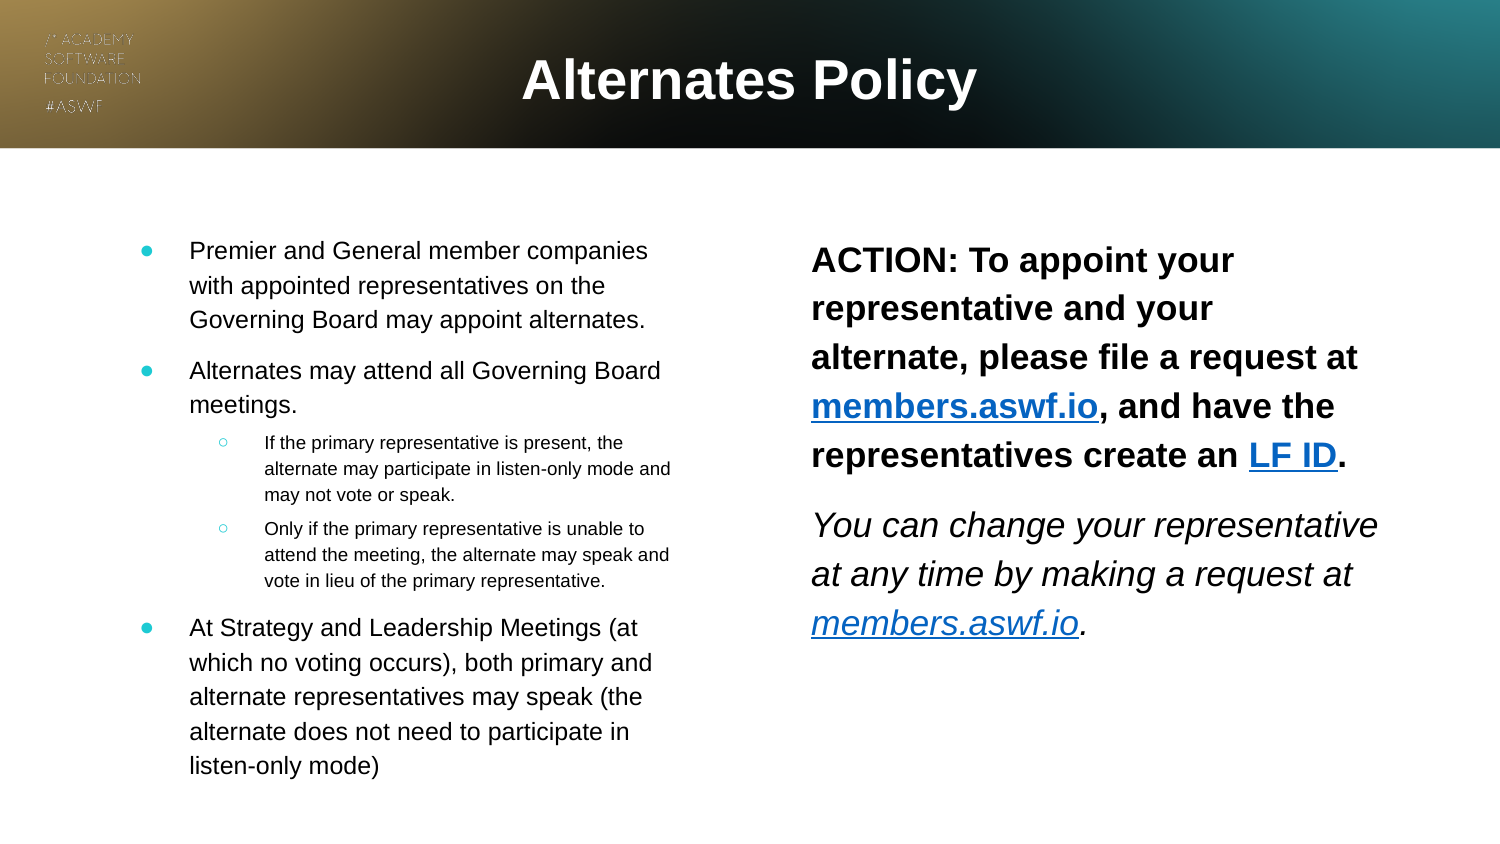

# Alternates Policy
Premier and General member companies with appointed representatives on the Governing Board may appoint alternates.
Alternates may attend all Governing Board meetings.
If the primary representative is present, the alternate may participate in listen-only mode and may not vote or speak.
Only if the primary representative is unable to attend the meeting, the alternate may speak and vote in lieu of the primary representative.
At Strategy and Leadership Meetings (at which no voting occurs), both primary and alternate representatives may speak (the alternate does not need to participate in listen-only mode)
ACTION: To appoint your representative and your alternate, please file a request at members.aswf.io, and have the representatives create an LF ID.
You can change your representative at any time by making a request at members.aswf.io.